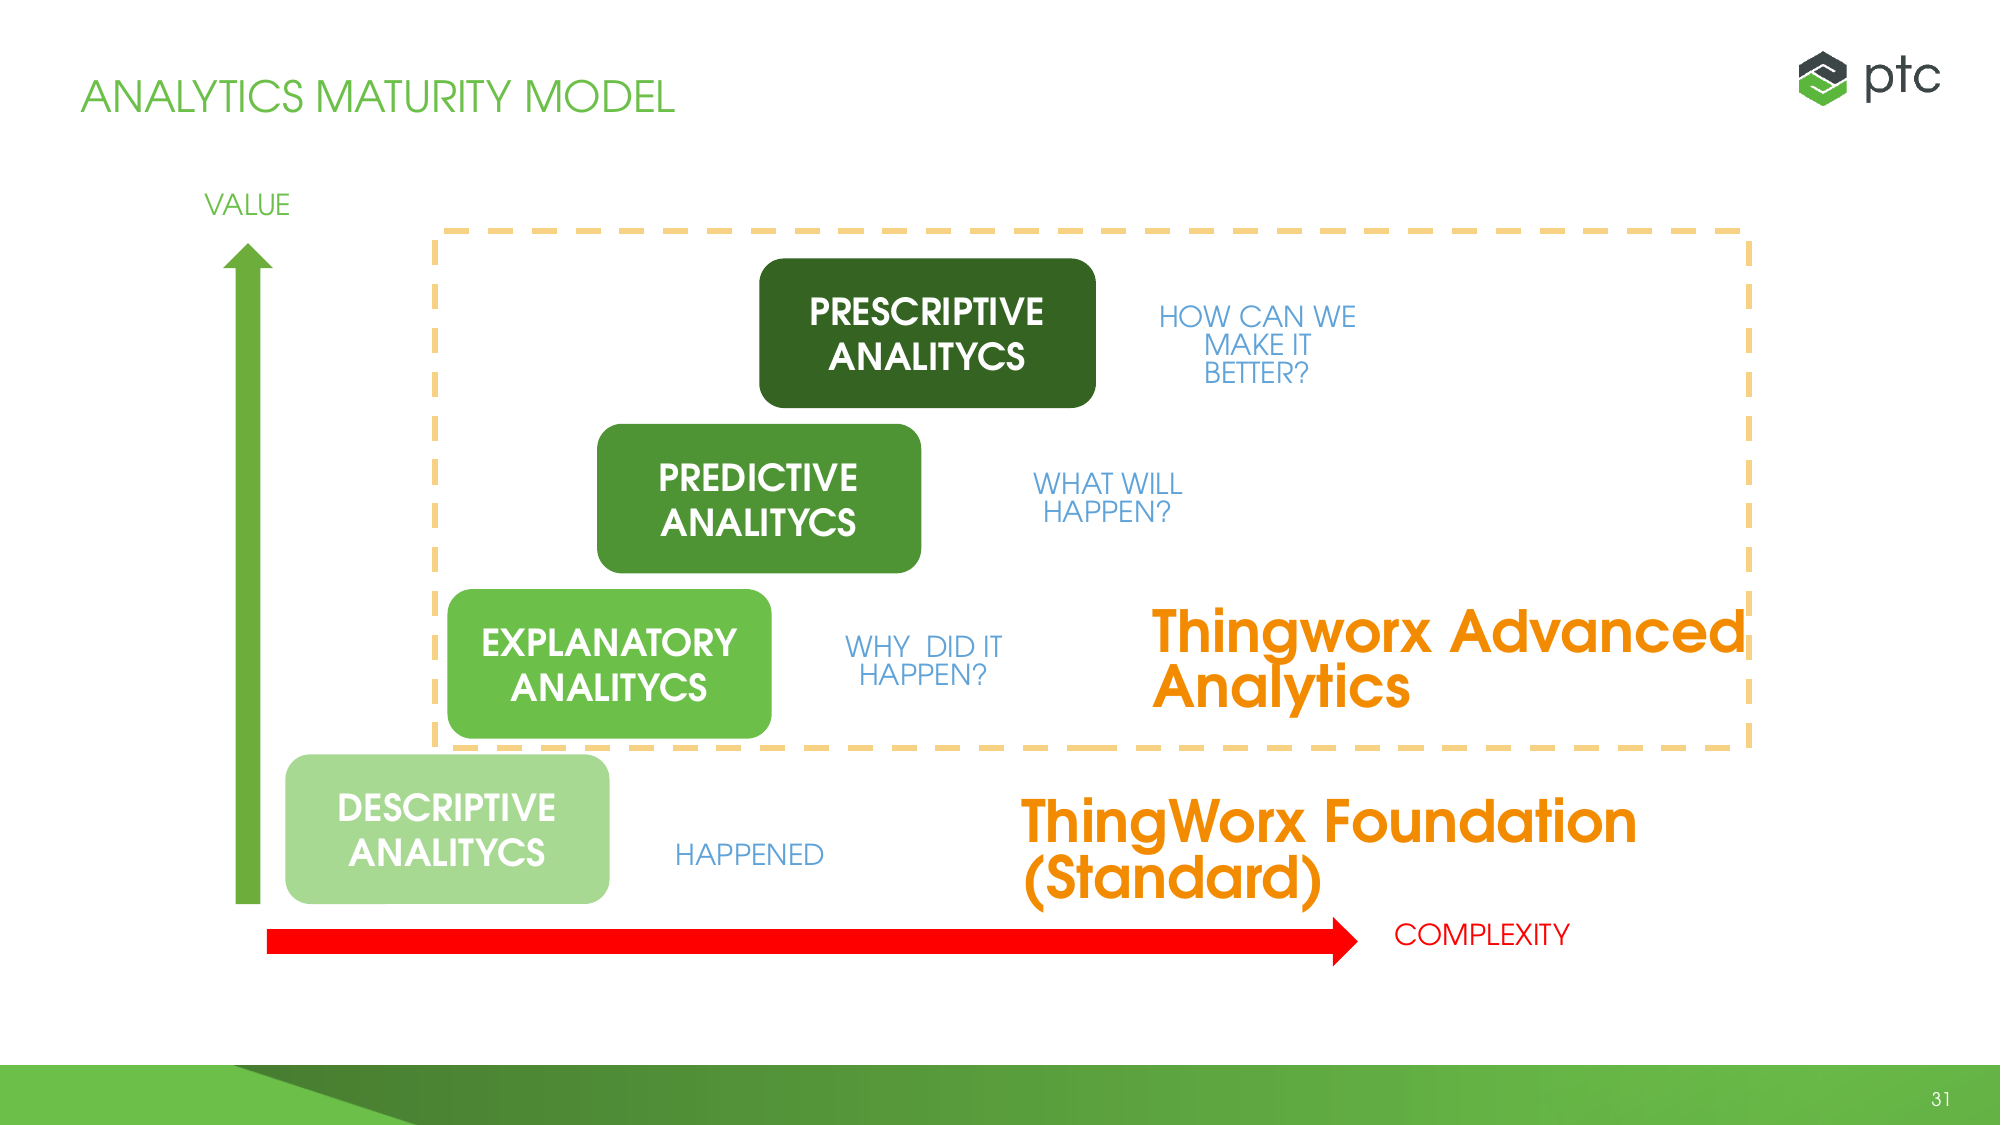

Analytics Maturity model
VALUE

PRESCRIPTIVE
ANALITYCS
HOW CAN WE MAKE IT BETTER?

PREDICTIVE
ANALITYCS
WHAT WILL HAPPEN?
EXPLANATORY
ANALITYCS
Thingworx Advanced Analytics
WHY  DID IT HAPPEN?
DESCRIPTIVE ANALITYCS
ThingWorx Foundation (Standard)
WHAT HAPPENED?
COMPLEXITY